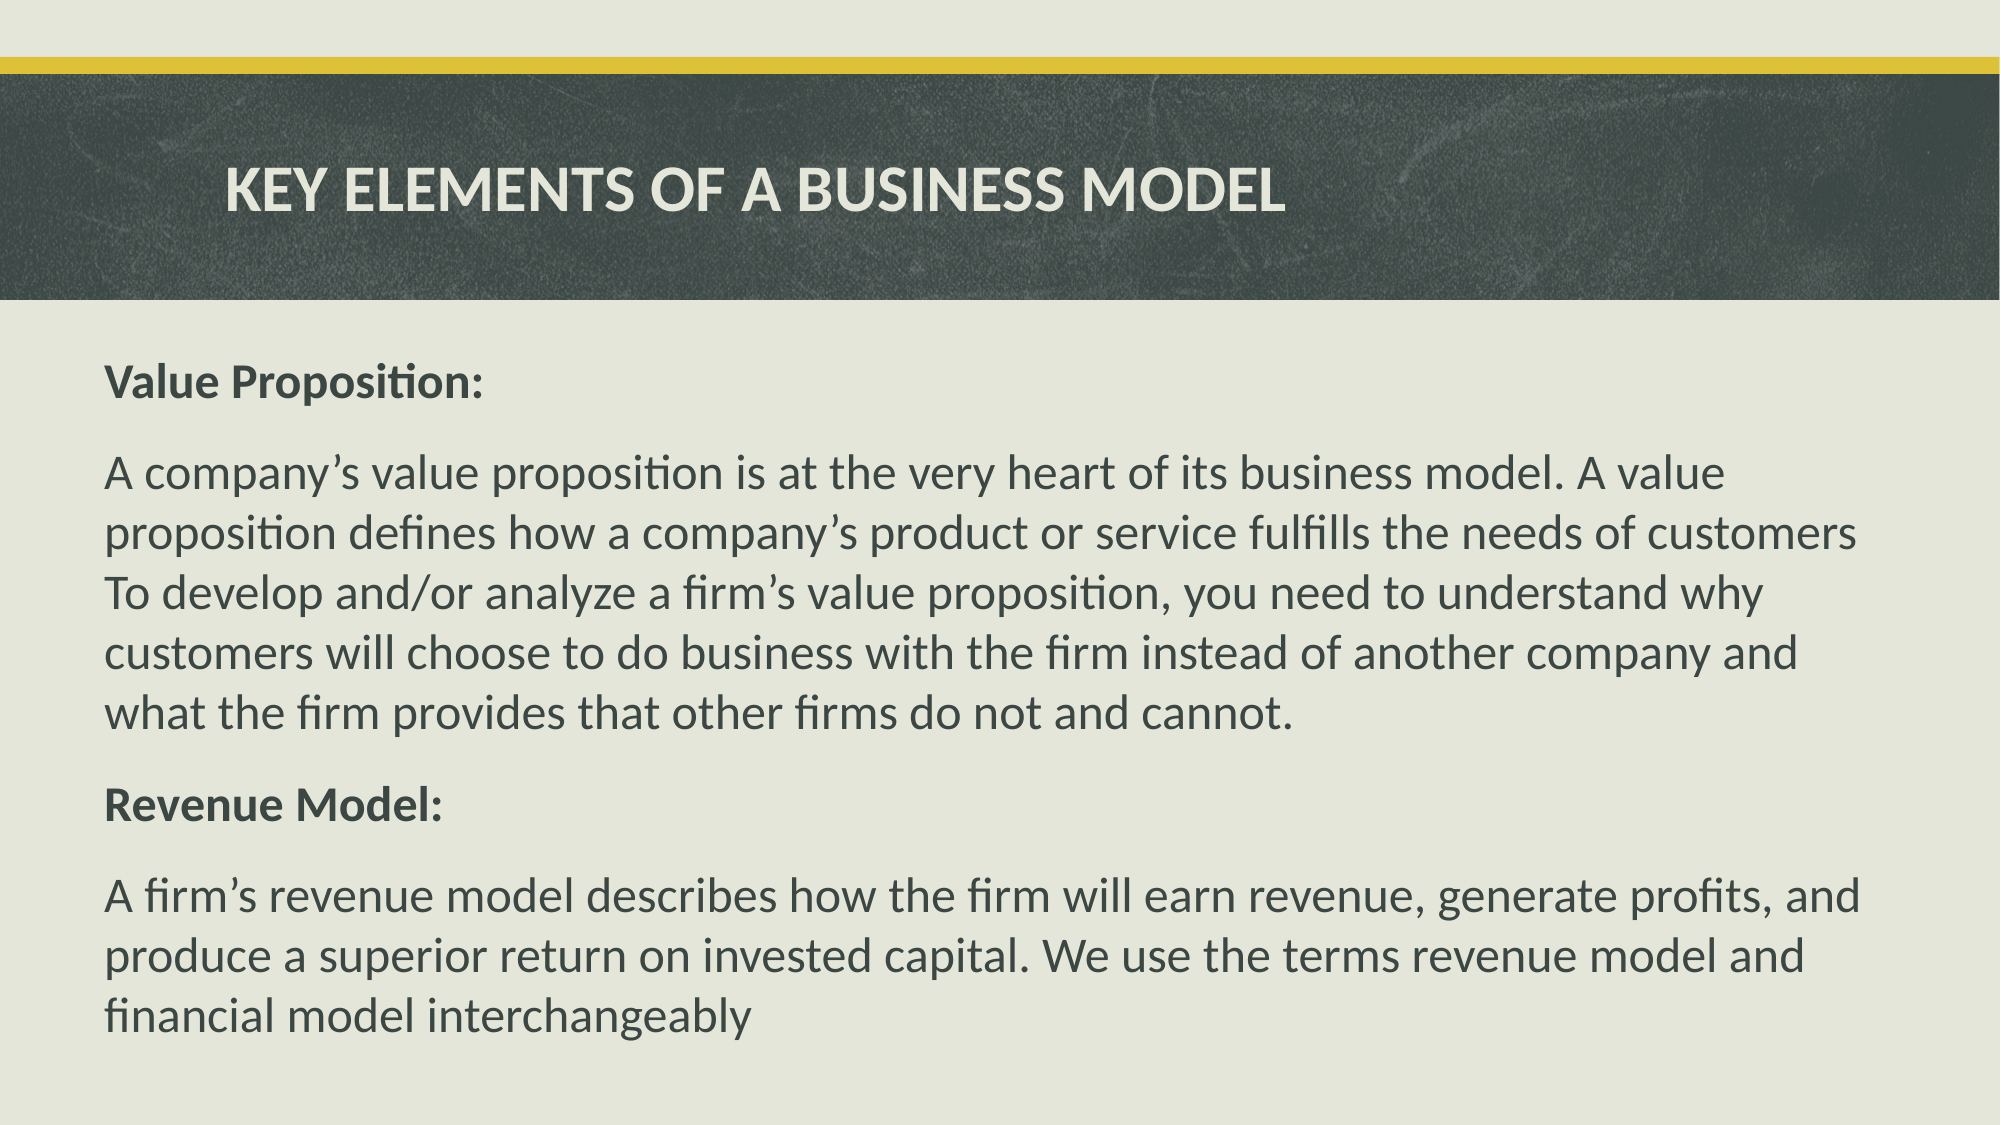

# KEY ELEMENTS OF A BUSINESS MODEL
Value Proposition:
A company’s value proposition is at the very heart of its business model. A value proposition defines how a company’s product or service fulfills the needs of customers To develop and/or analyze a firm’s value proposition, you need to understand why customers will choose to do business with the firm instead of another company and what the firm provides that other firms do not and cannot.
Revenue Model:
A firm’s revenue model describes how the firm will earn revenue, generate profits, and produce a superior return on invested capital. We use the terms revenue model and financial model interchangeably